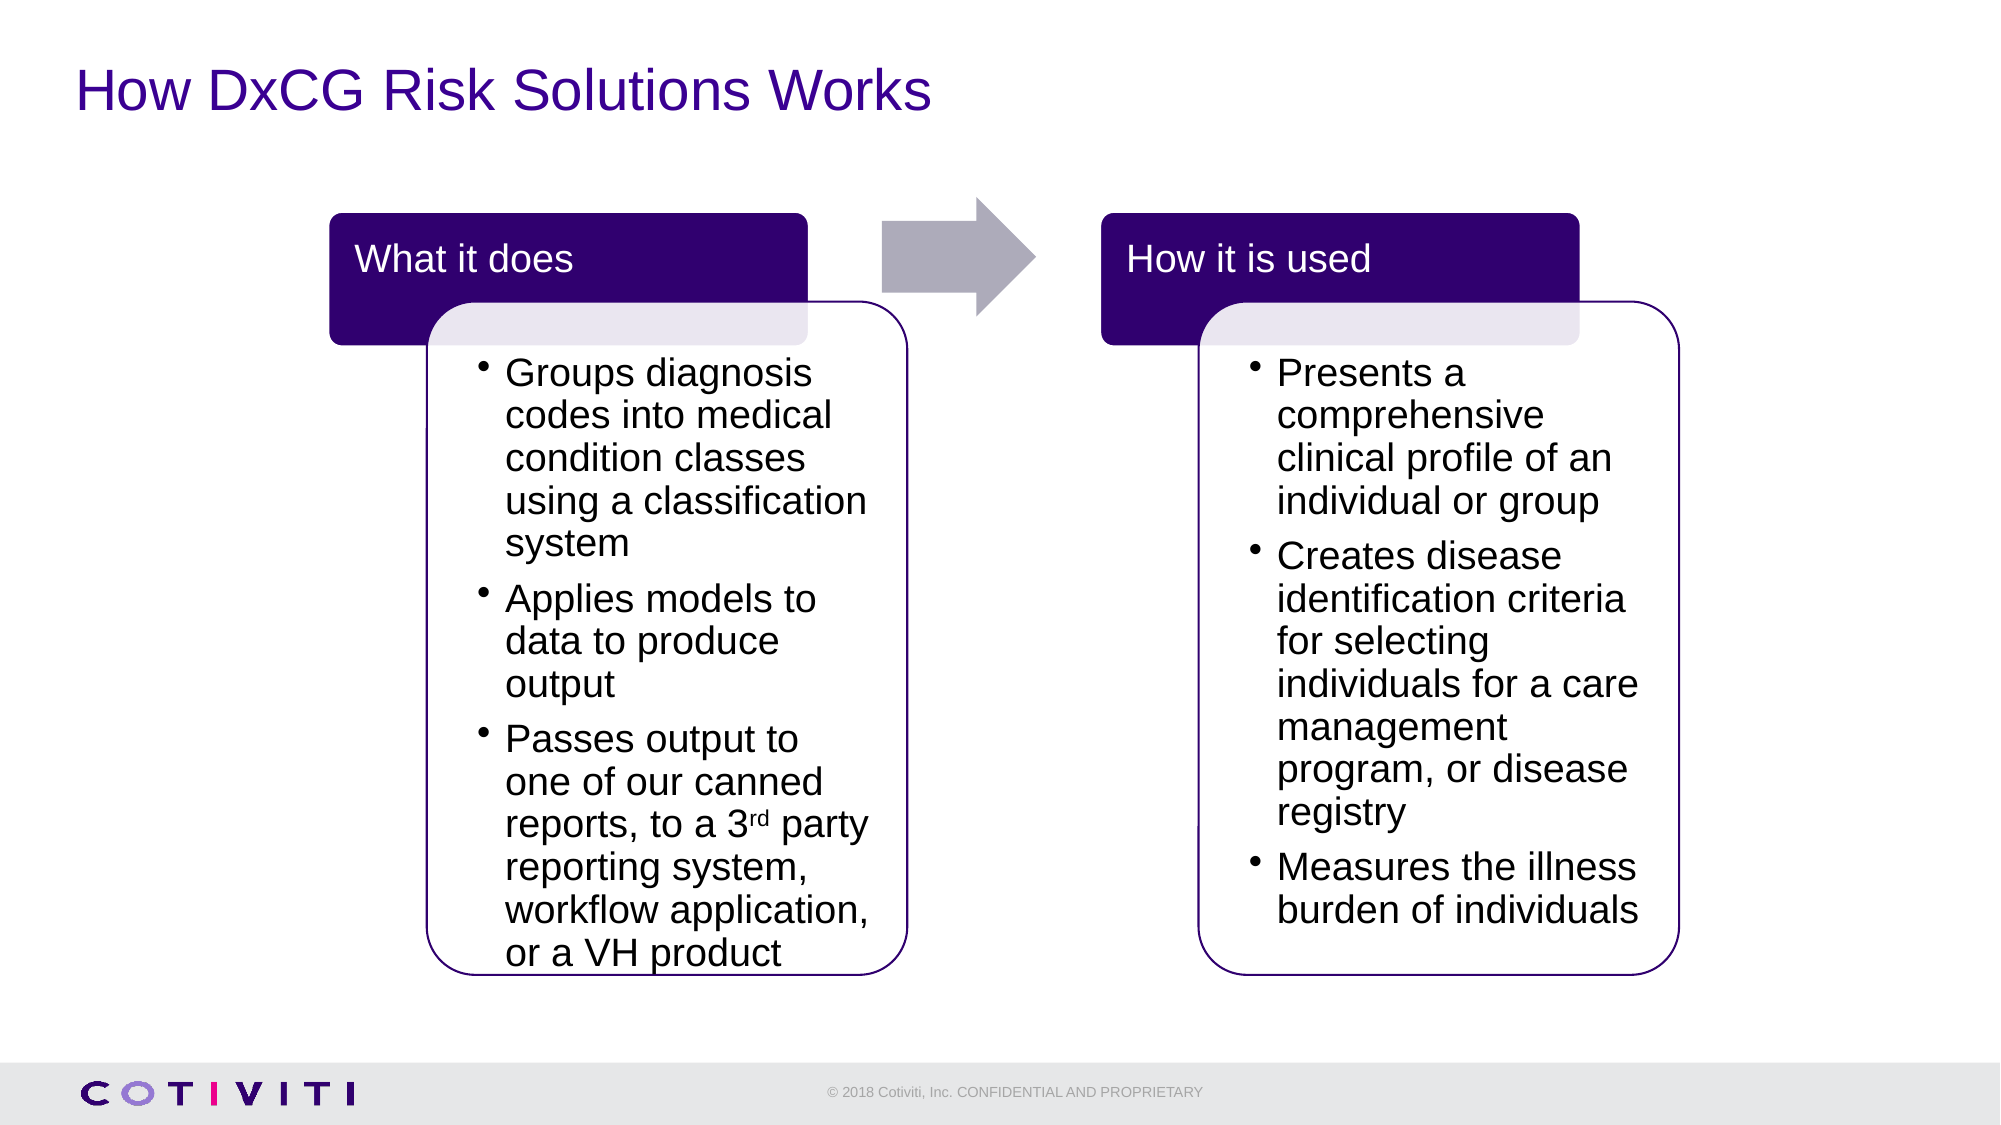

# How DxCG Risk Solutions Works
What it does
Groups diagnosis codes into medical condition classes using a classification system
Applies models to data to produce output
Passes output to one of our canned reports, to a 3rd party reporting system, workflow application, or a VH product

How it is used
Presents a comprehensive clinical profile of an individual or group
Creates disease identification criteria for selecting individuals for a care management program, or disease registry
Measures the illness burden of individuals